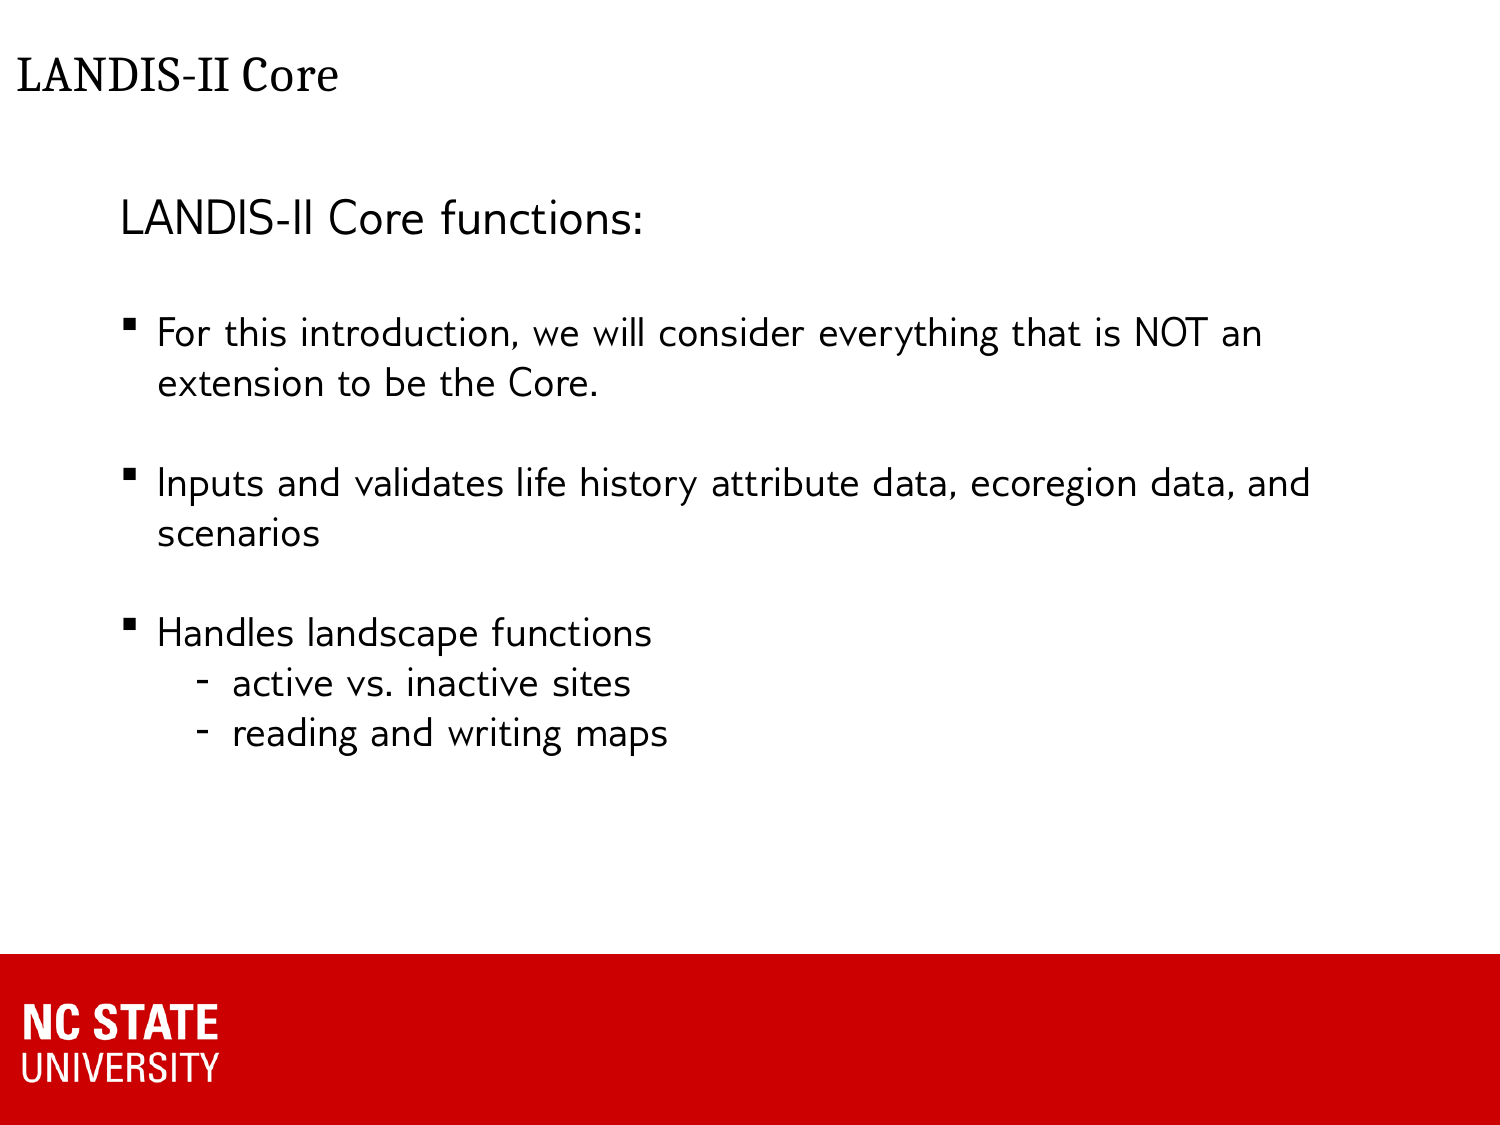

LANDIS-II Core
LANDIS-II Core functions:

For this introduction, we will consider everything that is NOT an extension to be the Core.

Inputs and validates life history attribute data, ecoregion data, and scenarios

Handles landscape functions
active vs. inactive sites
reading and writing maps